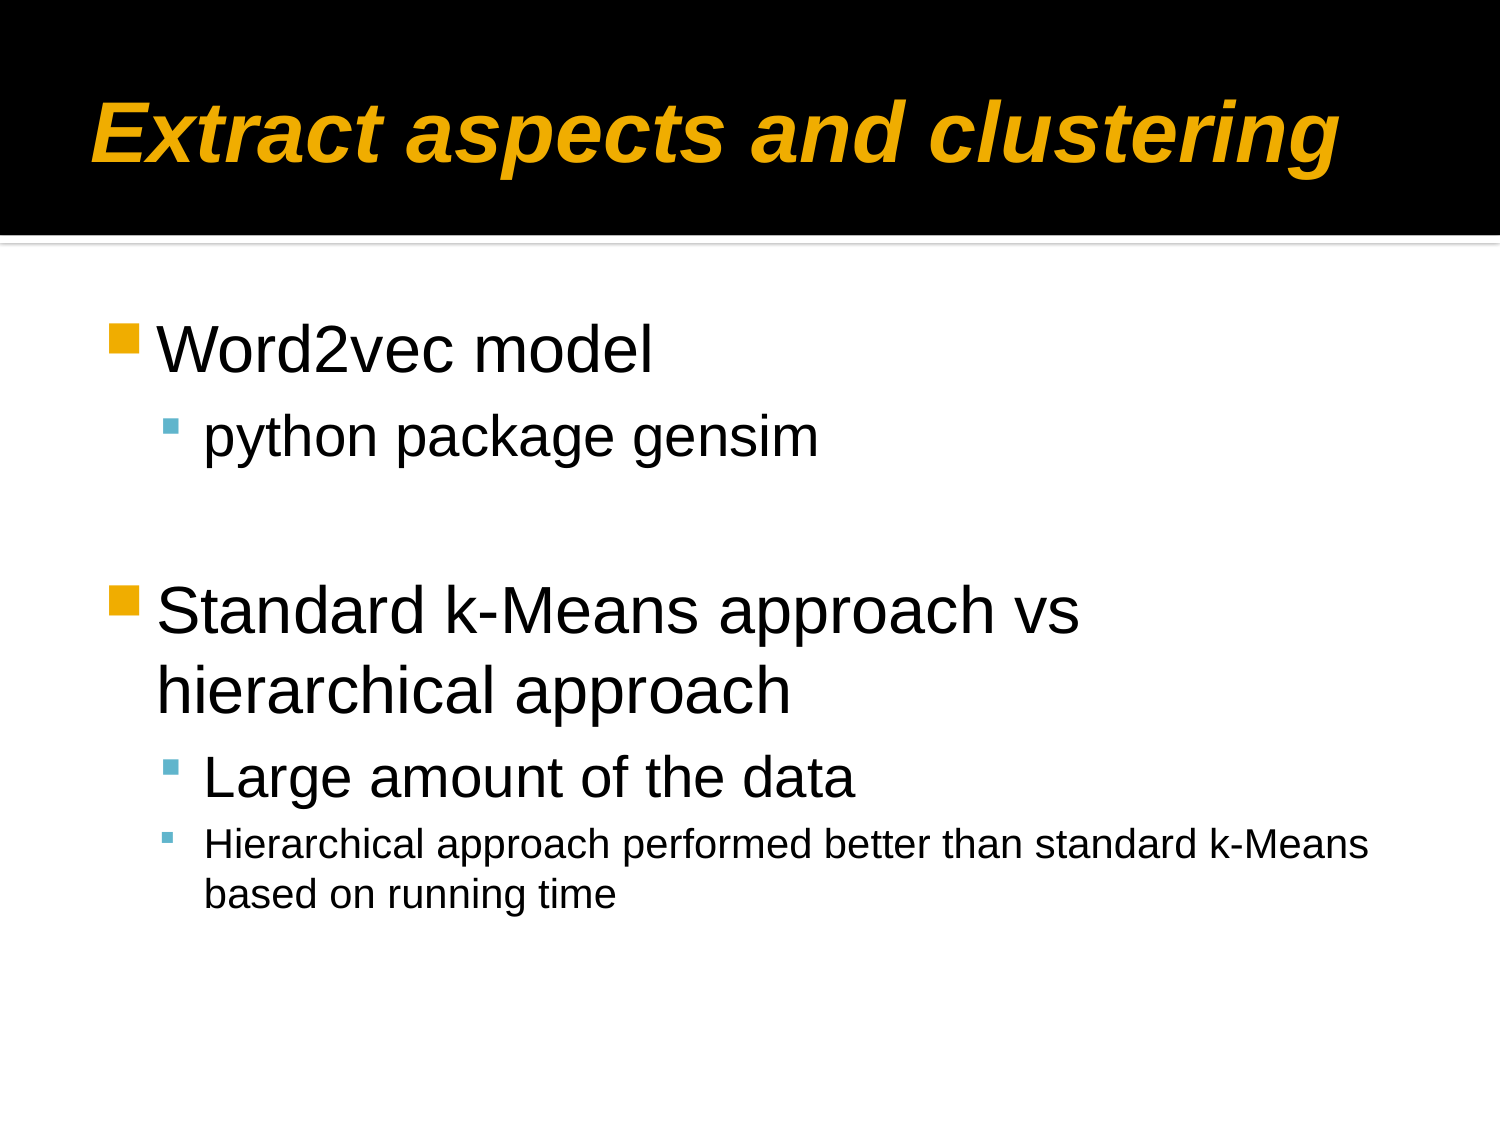

# Extract aspects and clustering
Word2vec model
python package gensim

Standard k-Means approach vs hierarchical approach
Large amount of the data
Hierarchical approach performed better than standard k-Means based on running time